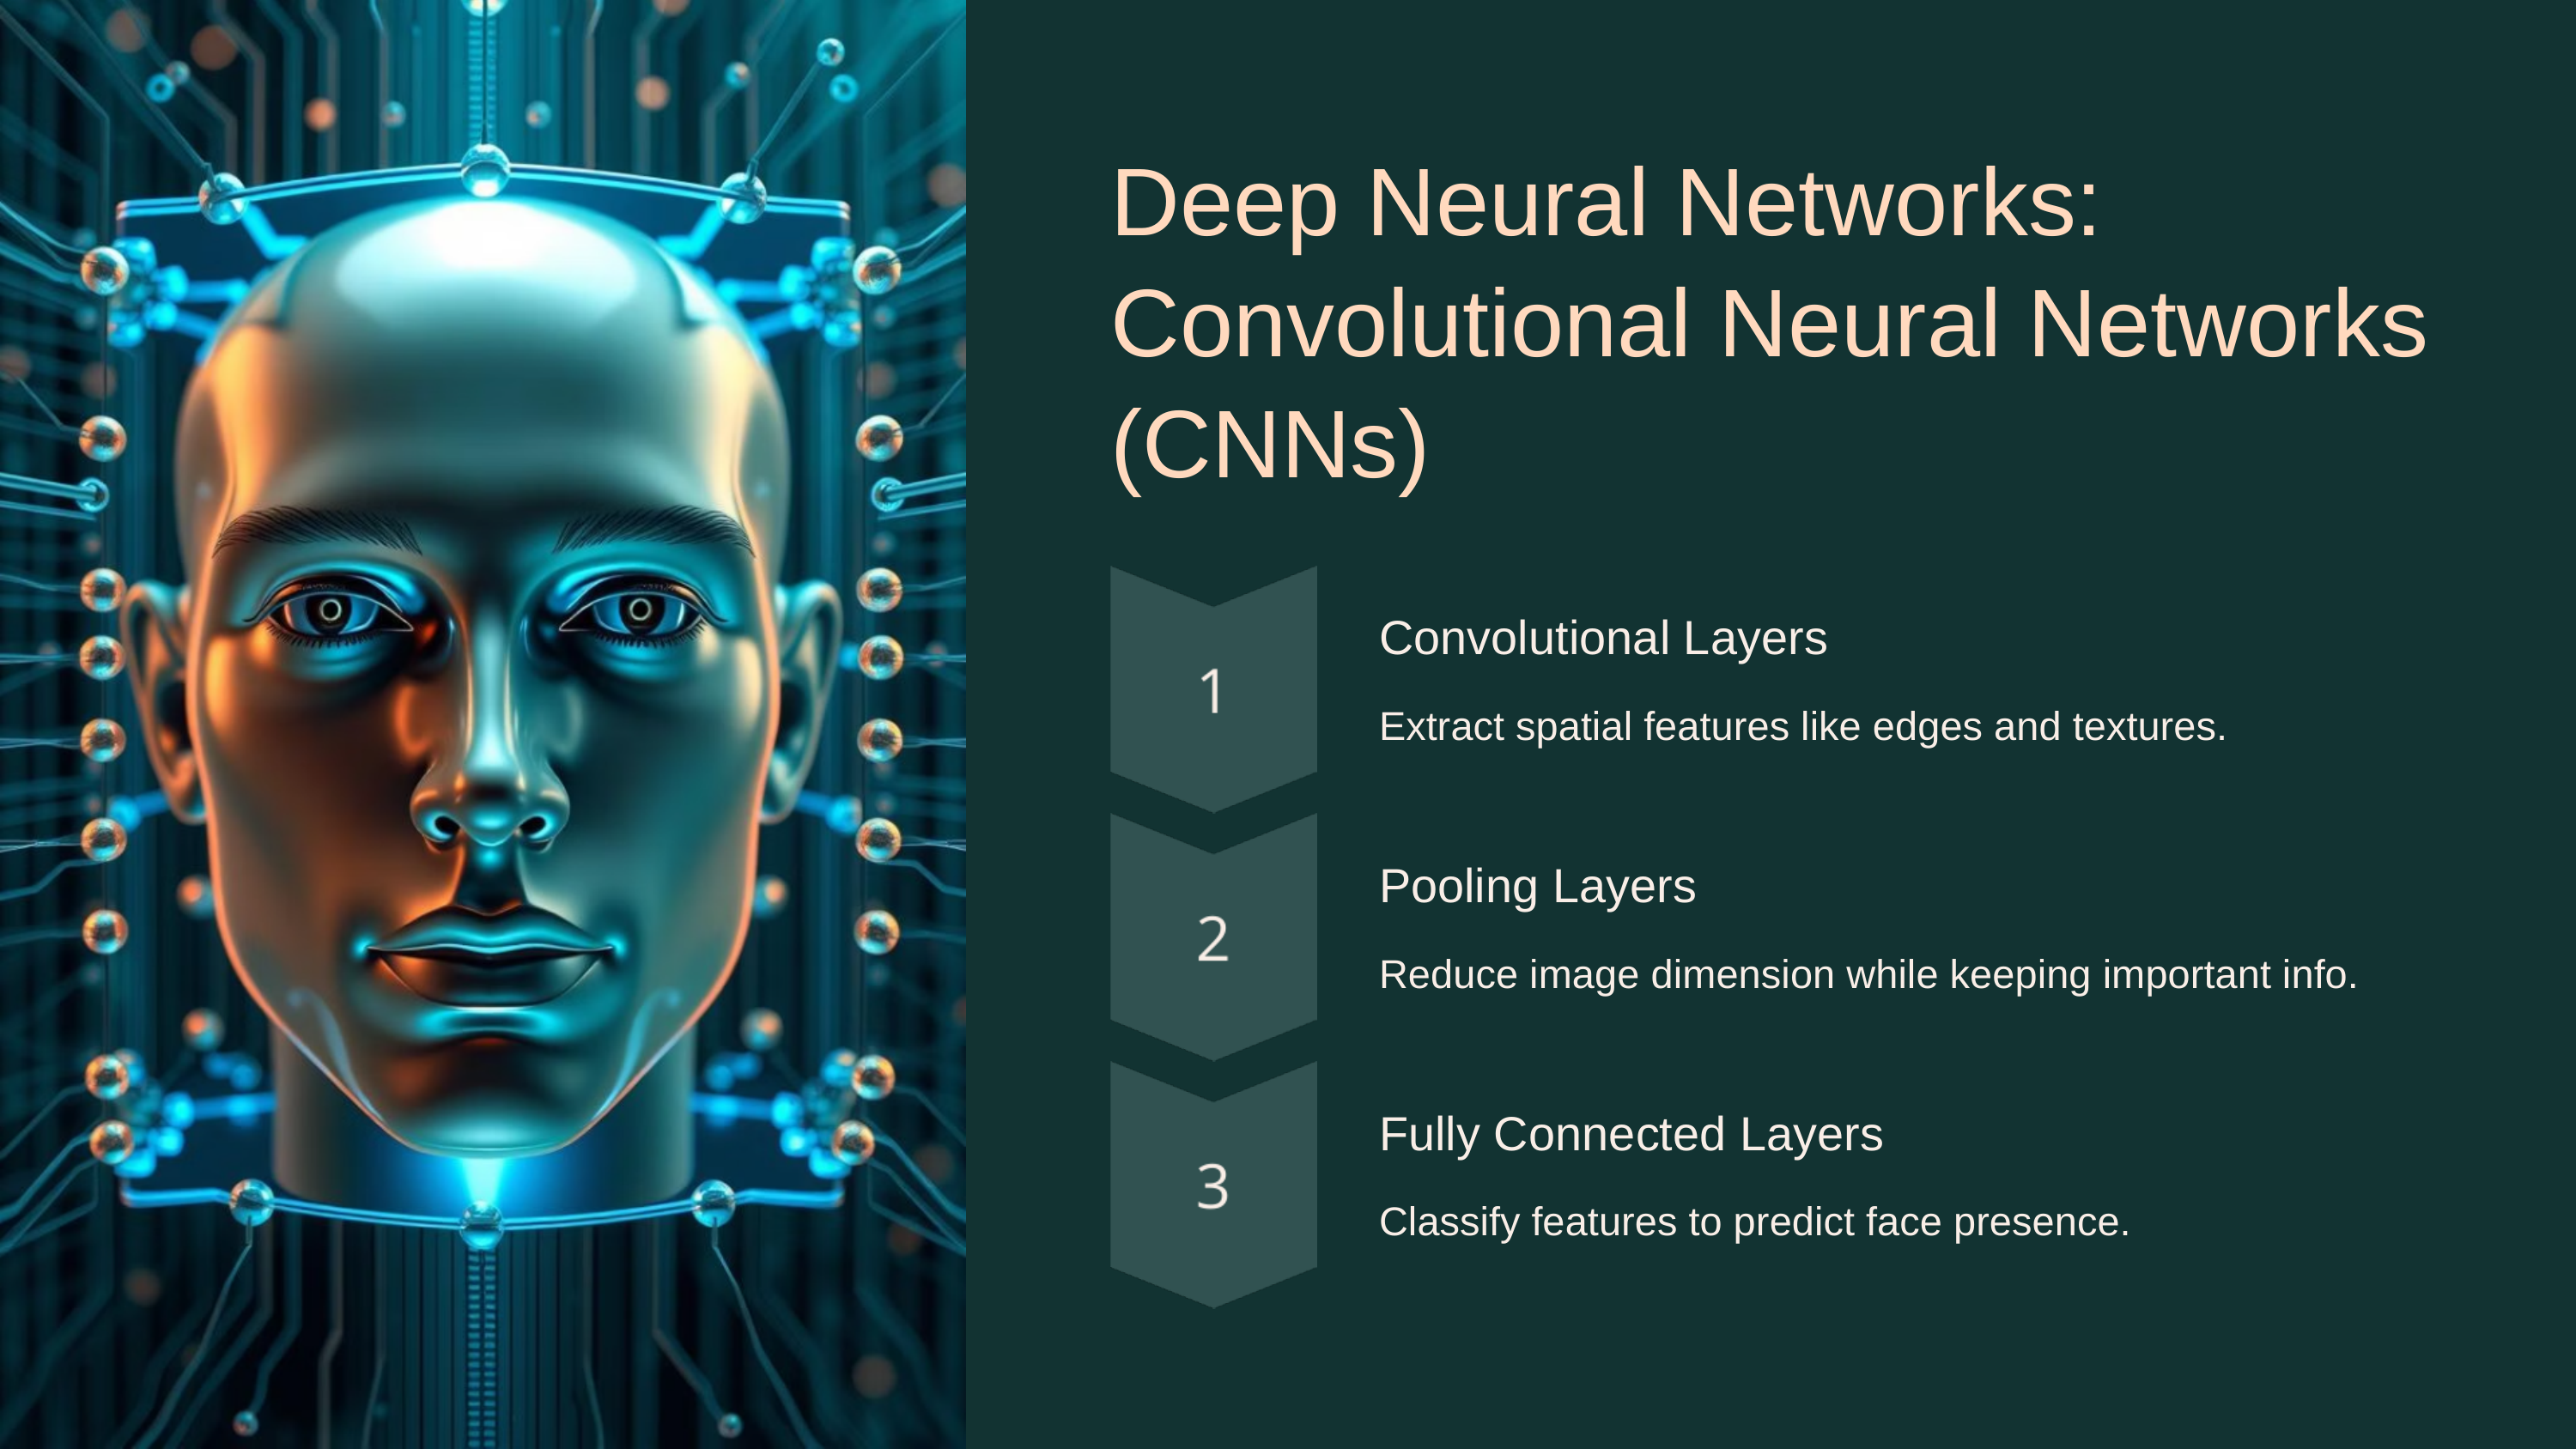

Deep Neural Networks: Convolutional Neural Networks (CNNs)

Convolutional Layers

Extract spatial features like edges and textures.

Pooling Layers

Reduce image dimension while keeping important info.

Fully Connected Layers

Classify features to predict face presence.